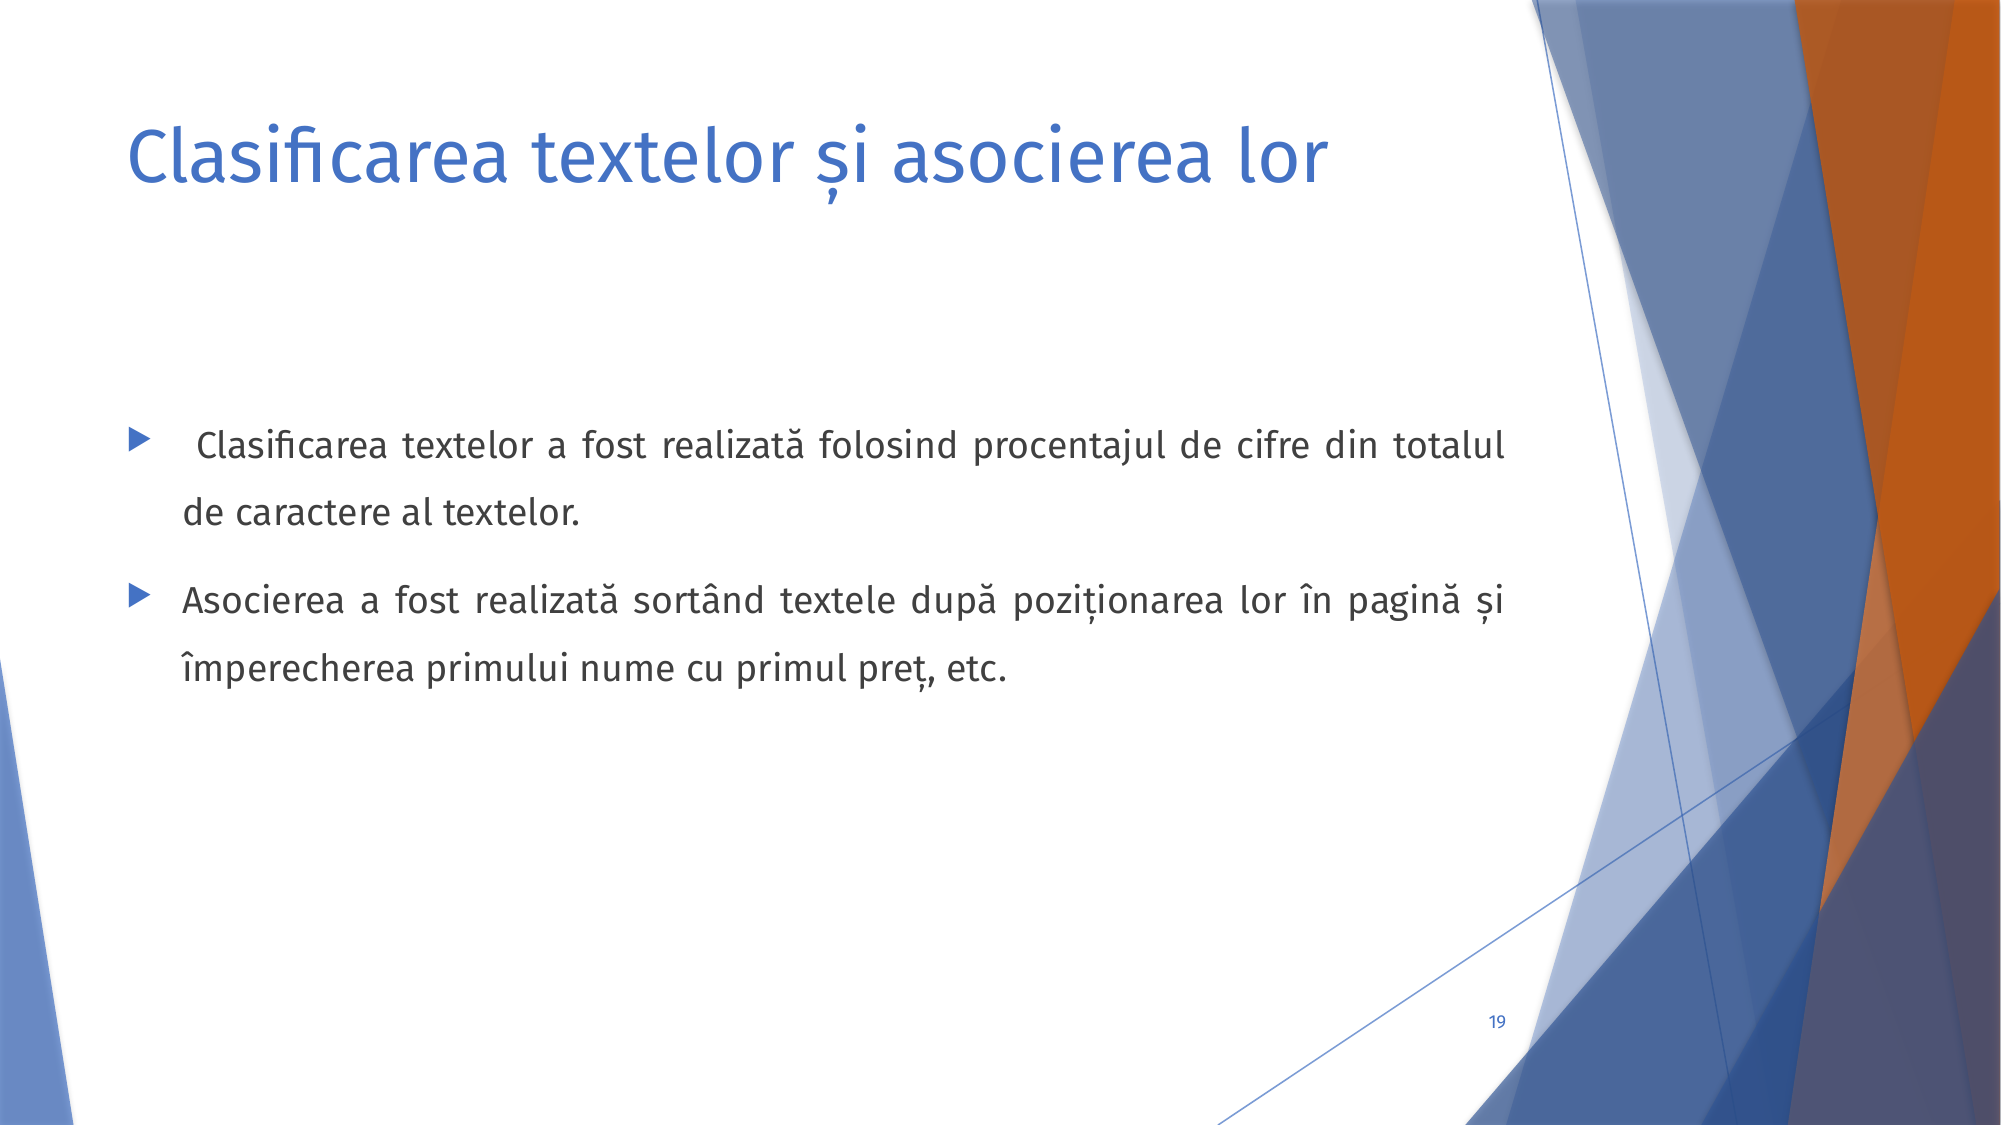

# Clasificarea textelor și asocierea lor
 Clasificarea textelor a fost realizată folosind procentajul de cifre din totalul de caractere al textelor.
Asocierea a fost realizată sortând textele după poziționarea lor în pagină și împerecherea primului nume cu primul preț, etc.
19